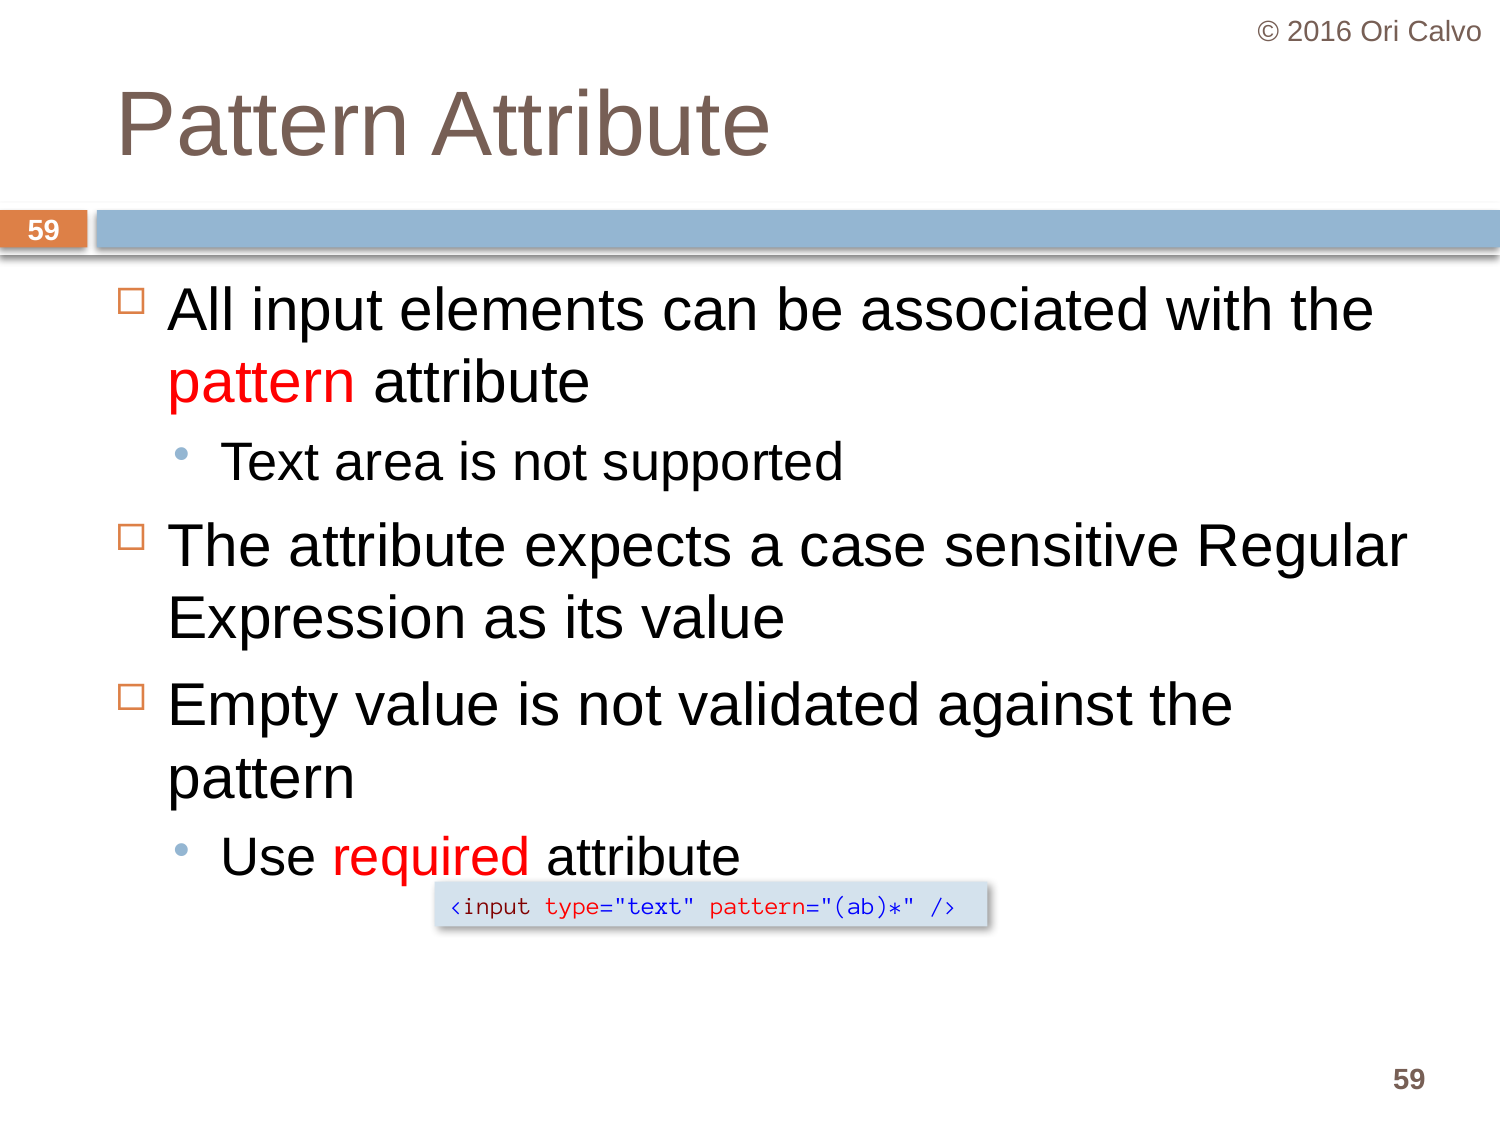

© 2016 Ori Calvo
# Pattern Attribute
59
All input elements can be associated with the pattern attribute
Text area is not supported
The attribute expects a case sensitive Regular Expression as its value
Empty value is not validated against the pattern
Use required attribute
<input type="text" pattern="(ab)*" />